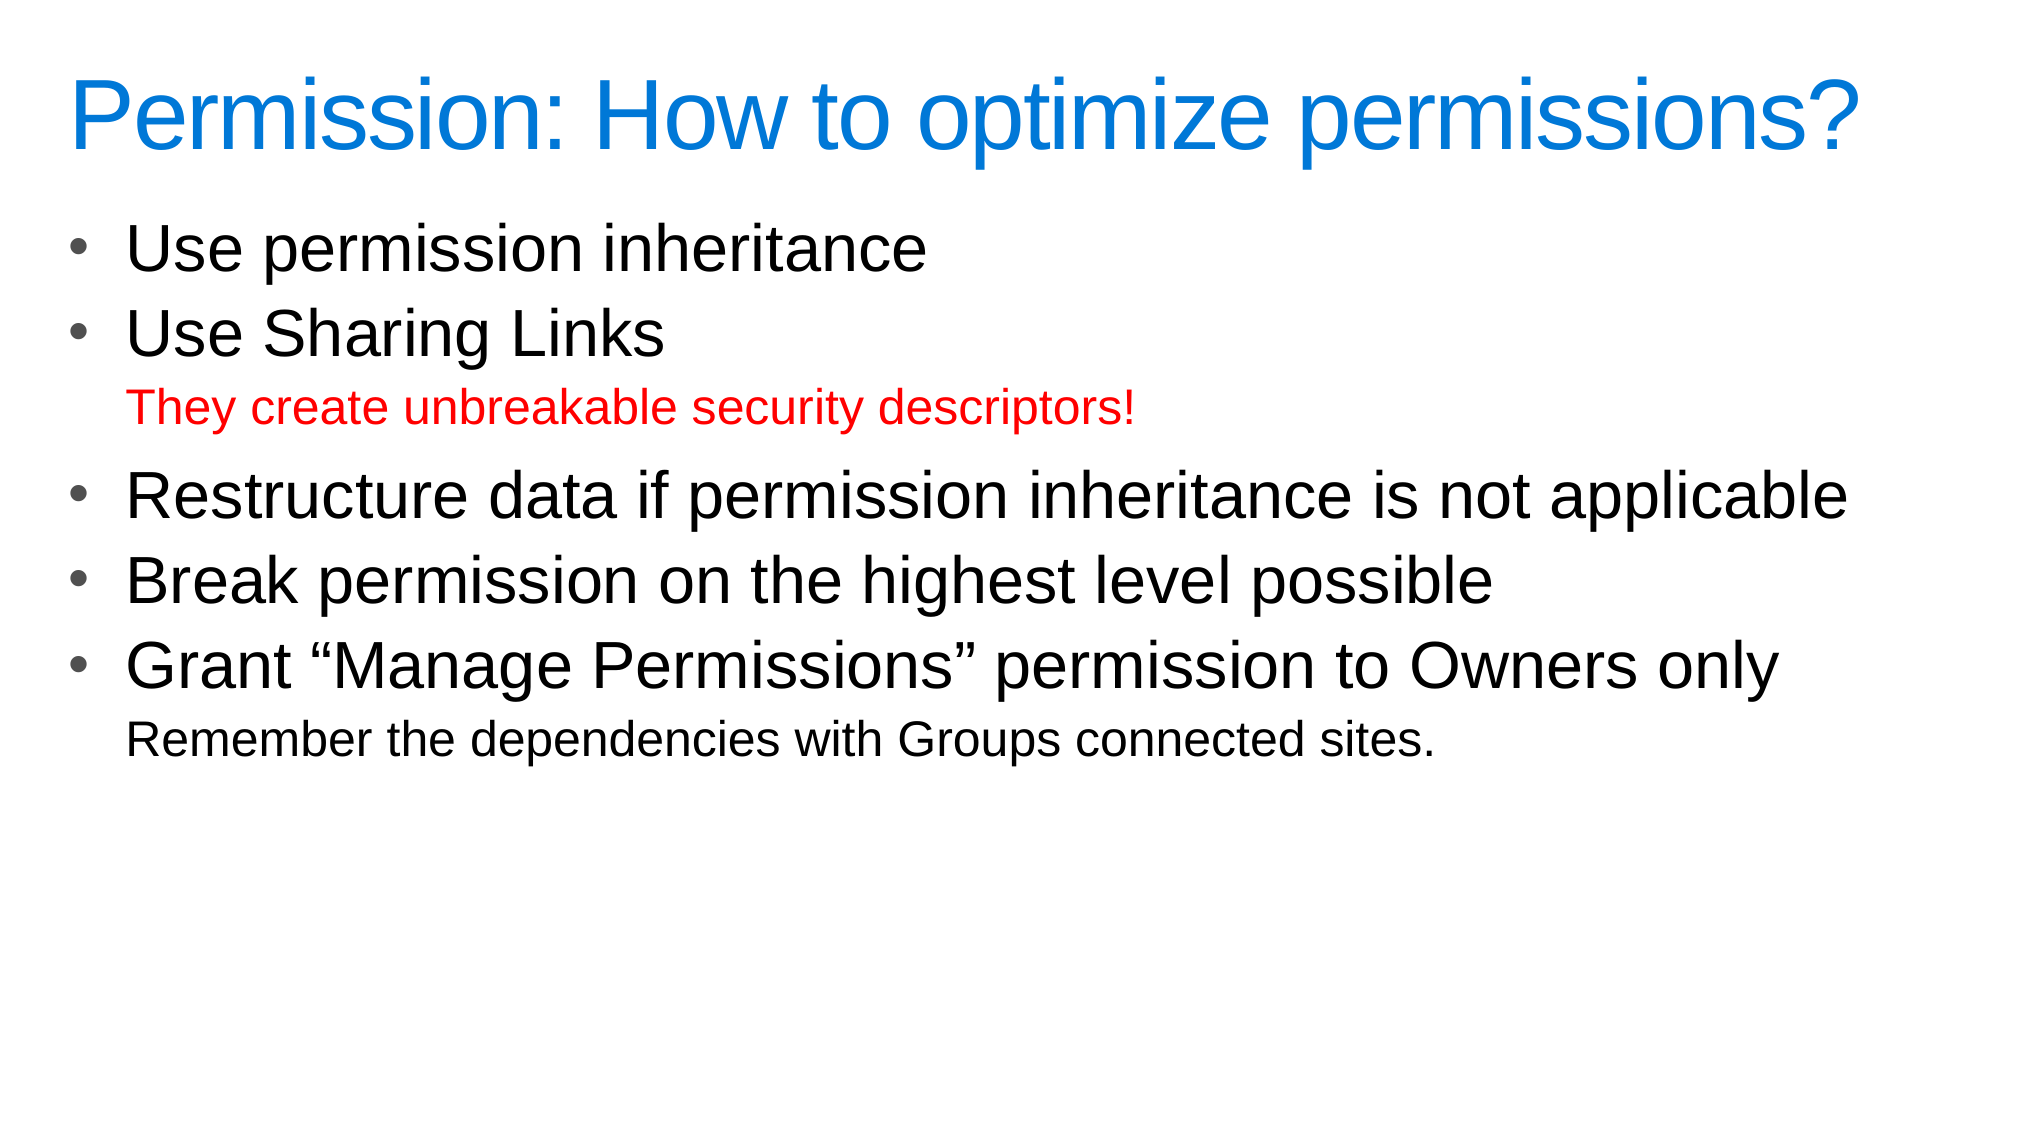

# Permission: How to optimize permissions?
Use permission inheritance
Use Sharing Links
They create unbreakable security descriptors!
Restructure data if permission inheritance is not applicable
Break permission on the highest level possible
Grant “Manage Permissions” permission to Owners only
Remember the dependencies with Groups connected sites.